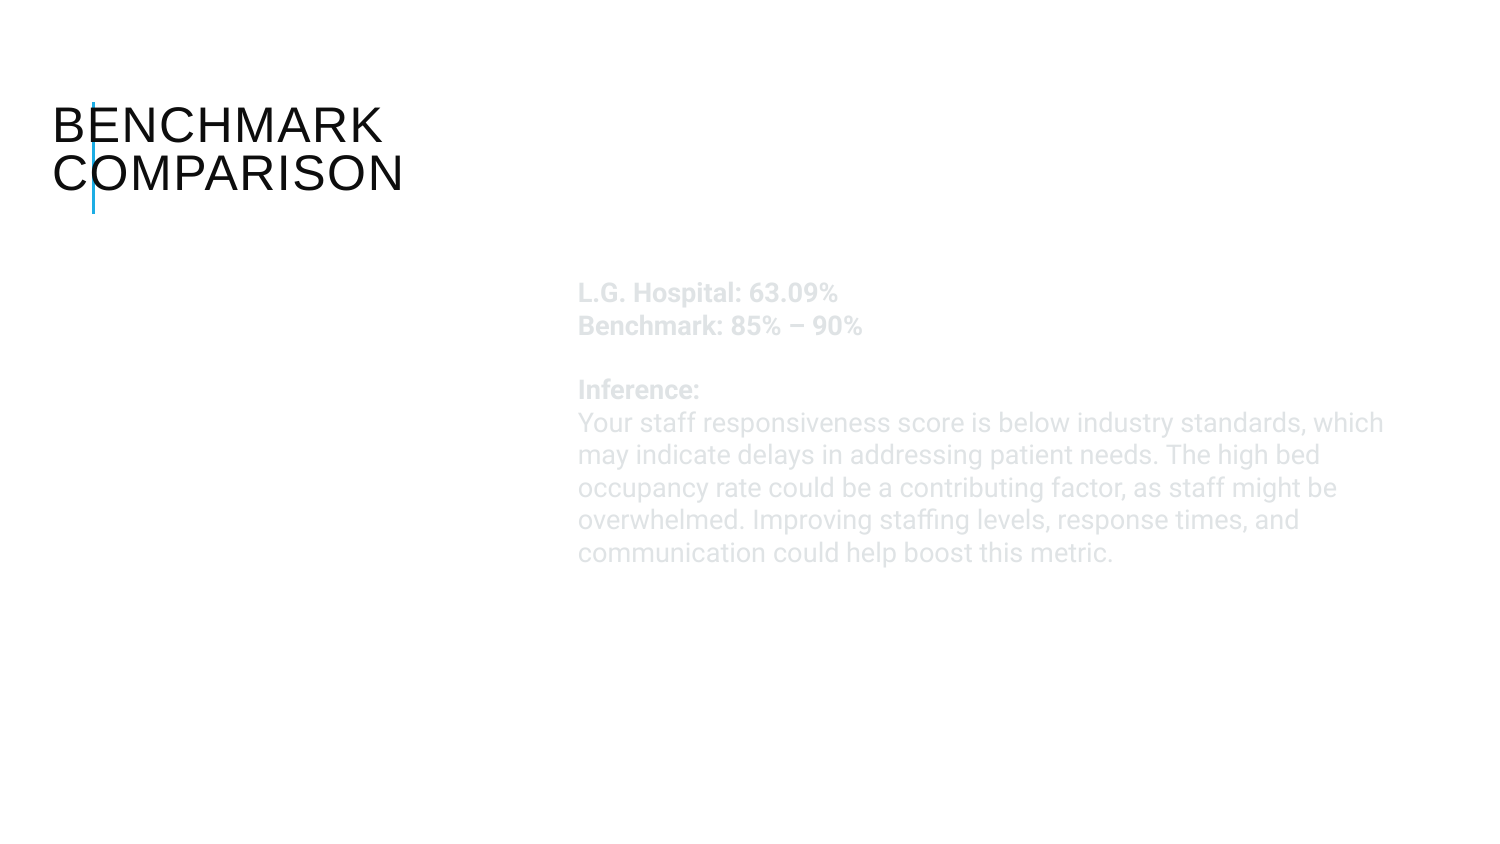

# Benchmark Comparison
Average Licensed Bed Occupancy Rate

Unassisted Fall Rate per 1,000 Patient Days

Staff Responsiveness Domain Top Box Score

L.G. Hospital: 63.09%
Benchmark: 85% – 90%

Inference:
Your staff responsiveness score is below industry standards, which may indicate delays in addressing patient needs. The high bed occupancy rate could be a contributing factor, as staff might be overwhelmed. Improving staffing levels, response times, and communication could help boost this metric.